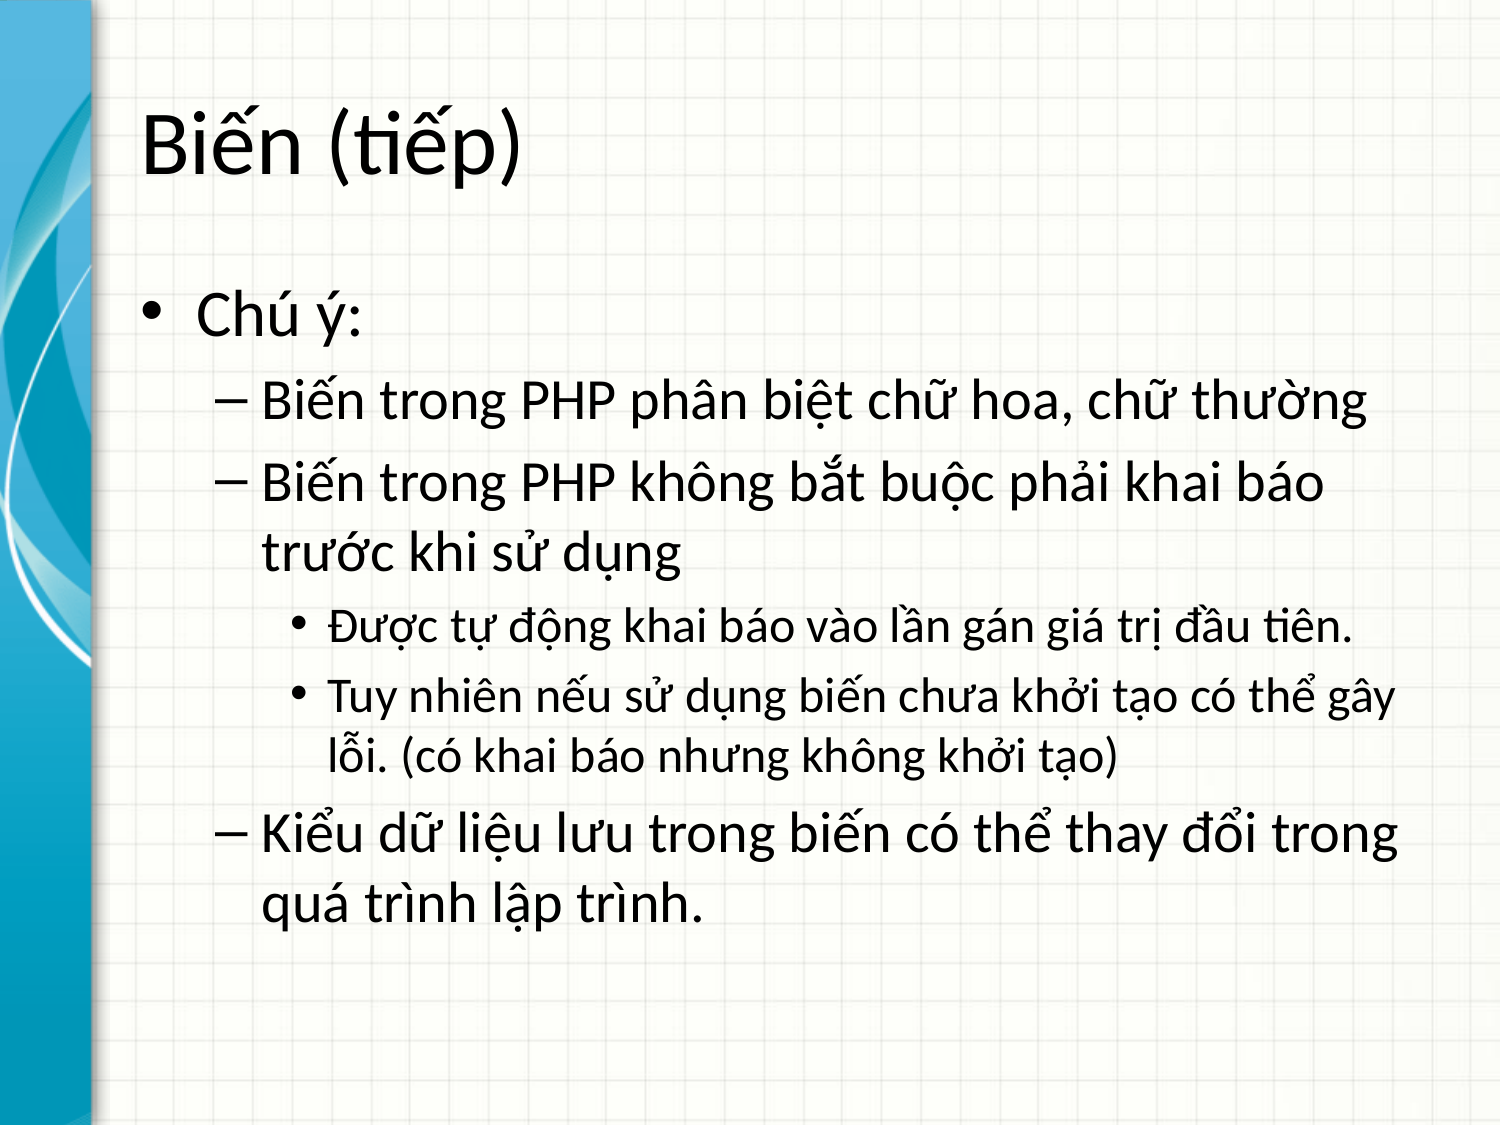

# Biến (tiếp)
Chú ý:
Biến trong PHP phân biệt chữ hoa, chữ thường
Biến trong PHP không bắt buộc phải khai báo trước khi sử dụng
Được tự động khai báo vào lần gán giá trị đầu tiên.
Tuy nhiên nếu sử dụng biến chưa khởi tạo có thể gây lỗi. (có khai báo nhưng không khởi tạo)
Kiểu dữ liệu lưu trong biến có thể thay đổi trong quá trình lập trình.